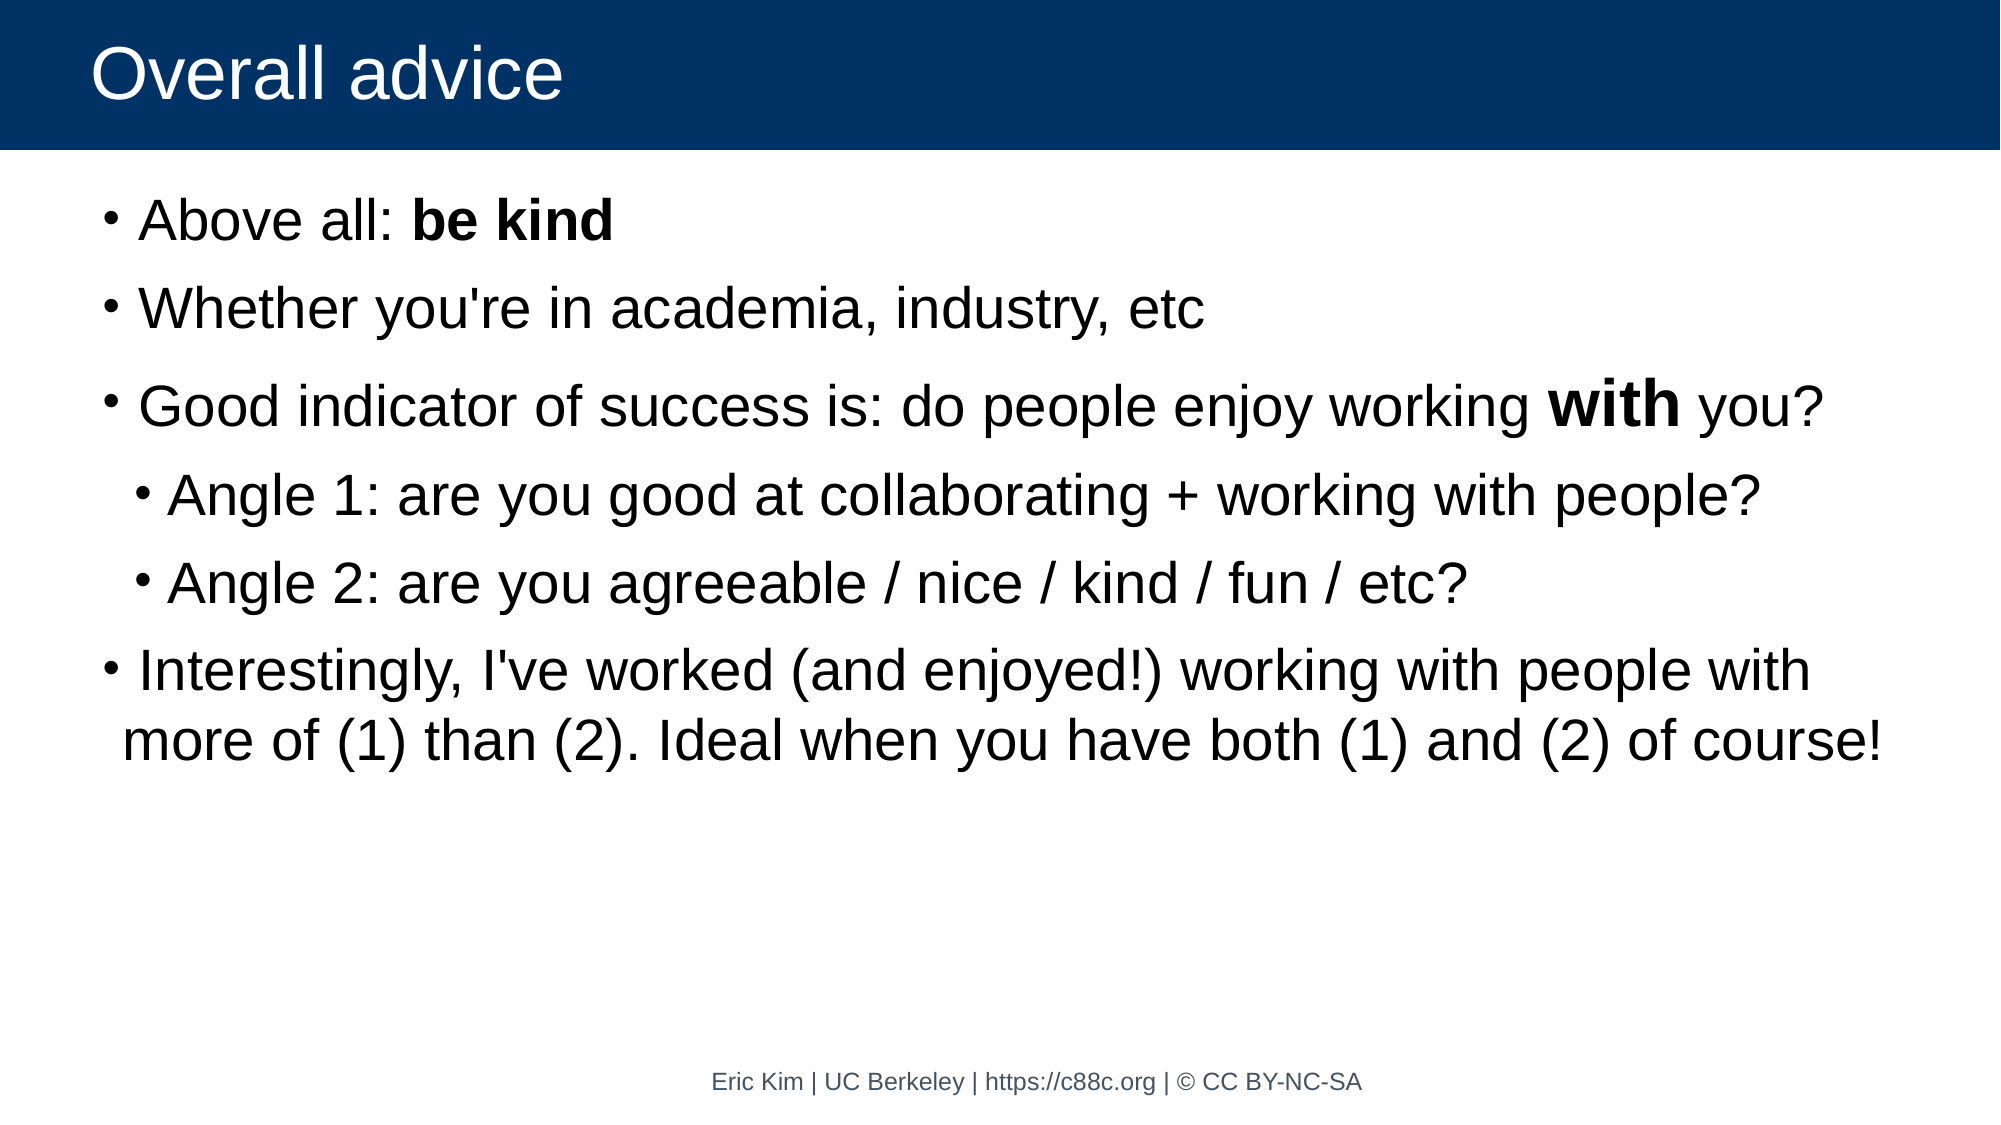

# Overall advice
 Above all: be kind
 Whether you're in academia, industry, etc
 Good indicator of success is: do people enjoy working with you?
 Angle 1: are you good at collaborating + working with people?
 Angle 2: are you agreeable / nice / kind / fun / etc?
 Interestingly, I've worked (and enjoyed!) working with people with more of (1) than (2). Ideal when you have both (1) and (2) of course!

Eric Kim | UC Berkeley | https://c88c.org | © CC BY-NC-SA